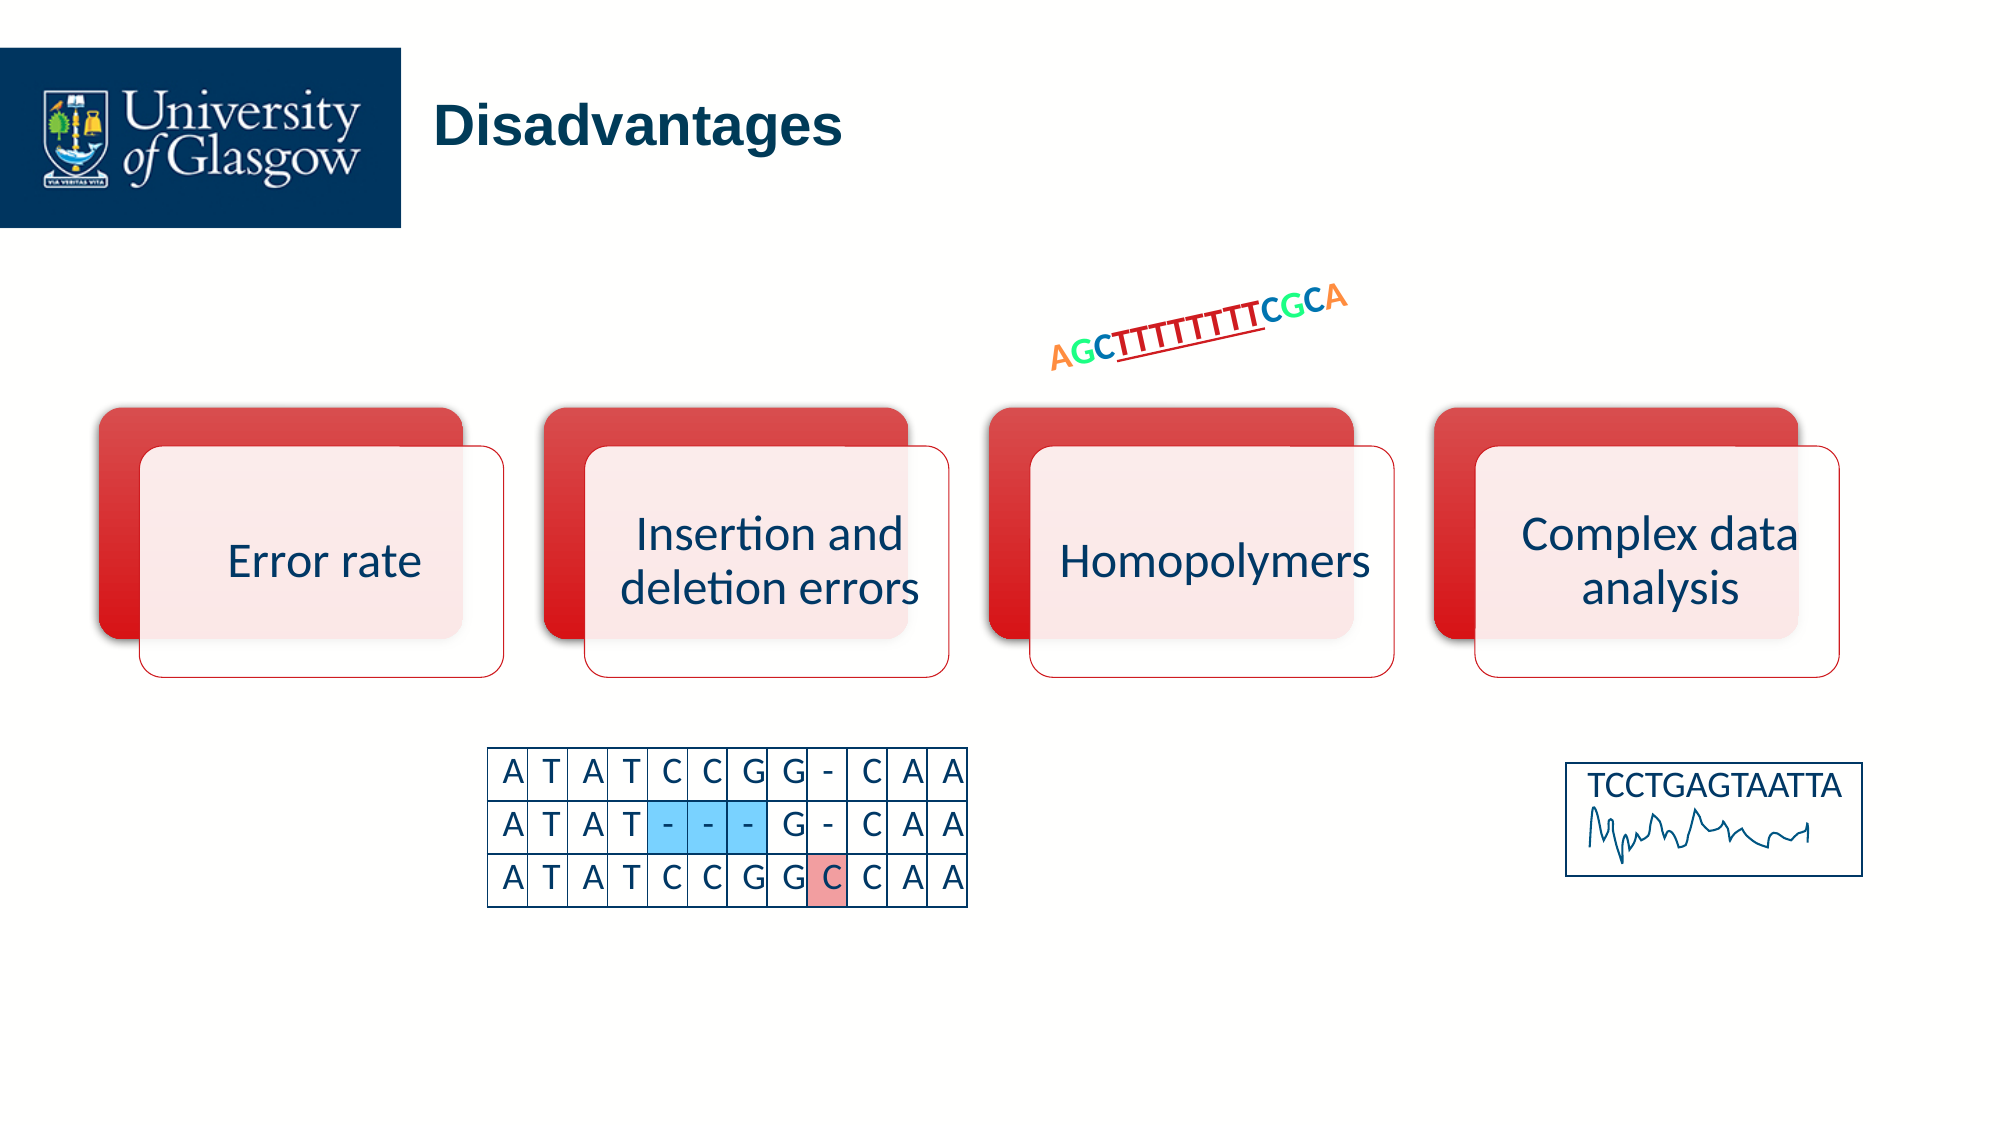

# Disadvantages
Error rate
Insertion and deletion errors
Homopolymers
Complex data analysis
AGCTTTTTTTTCGCA
| A | T | A | T | C | C | G | G | - | C | A | A |
| --- | --- | --- | --- | --- | --- | --- | --- | --- | --- | --- | --- |
| A | T | A | T | - | - | - | G | - | C | A | A |
| A | T | A | T | C | C | G | G | C | C | A | A |
TCCTGAGTAATTA